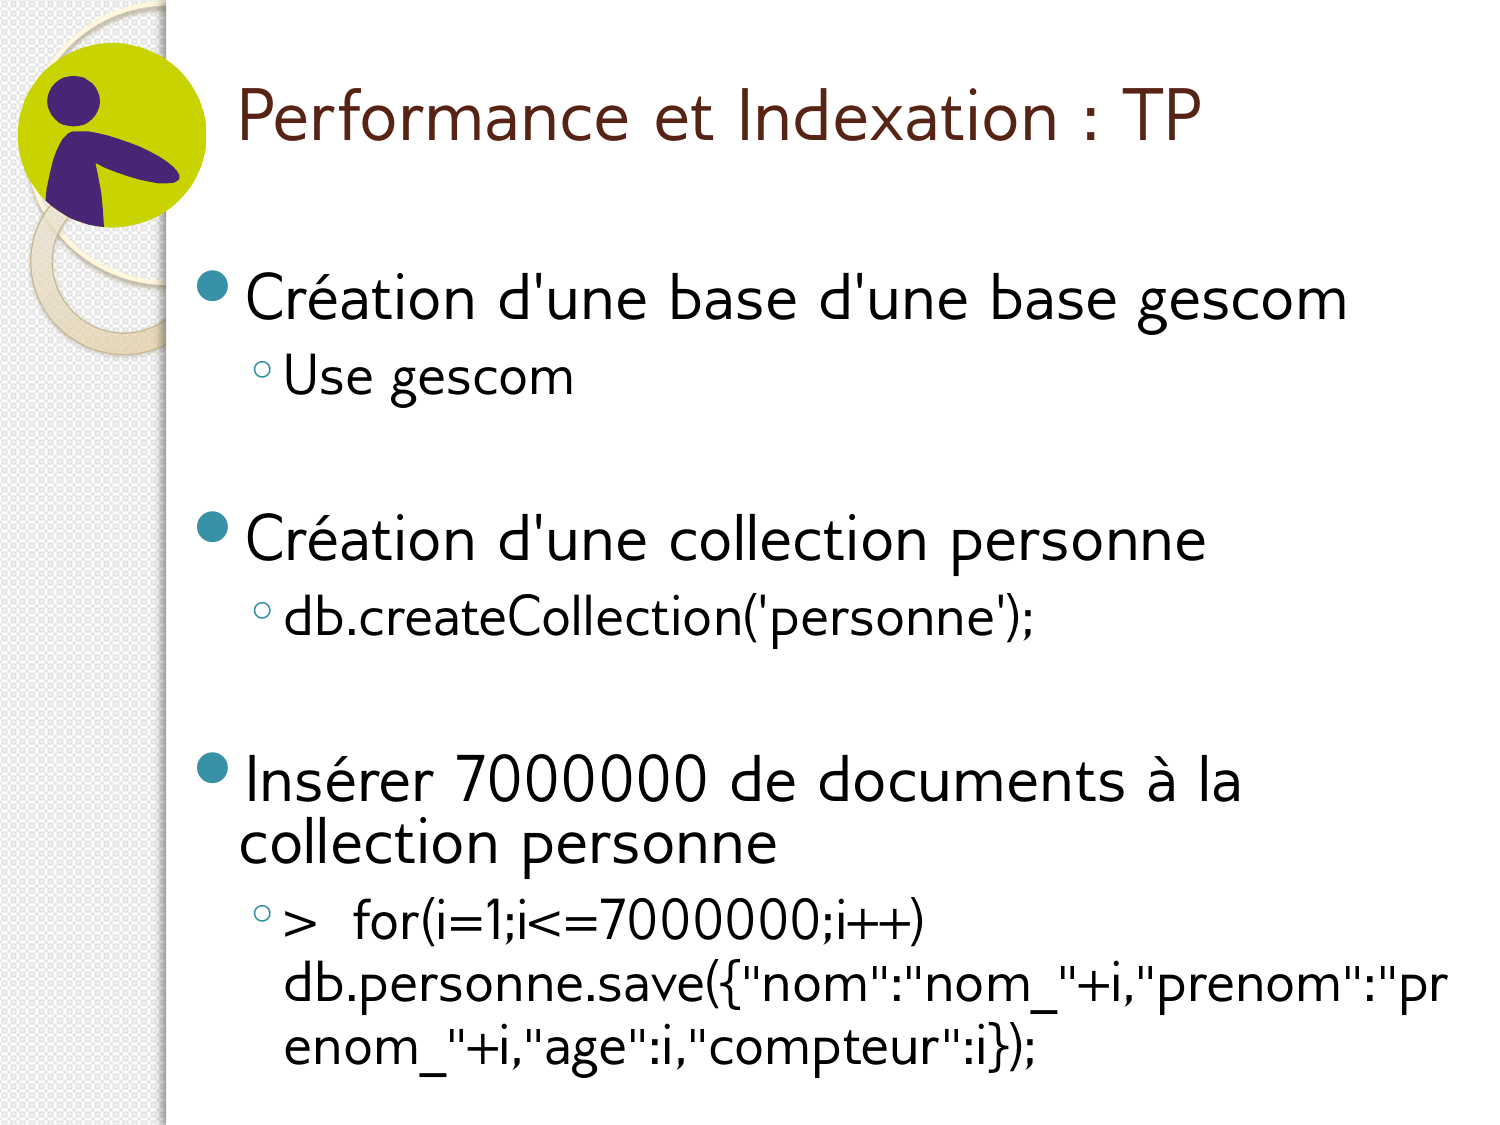

# Performance et Indexation : TP

Création d'une base d'une base gescom
Use gescom

Création d'une collection personne
db.createCollection('personne');

Insérer 7000000 de documents à la collection personne
>  for(i=1;i<=7000000;i++) db.personne.save({"nom":"nom_"+i,"prenom":"prenom_"+i,"age":i,"compteur":i});